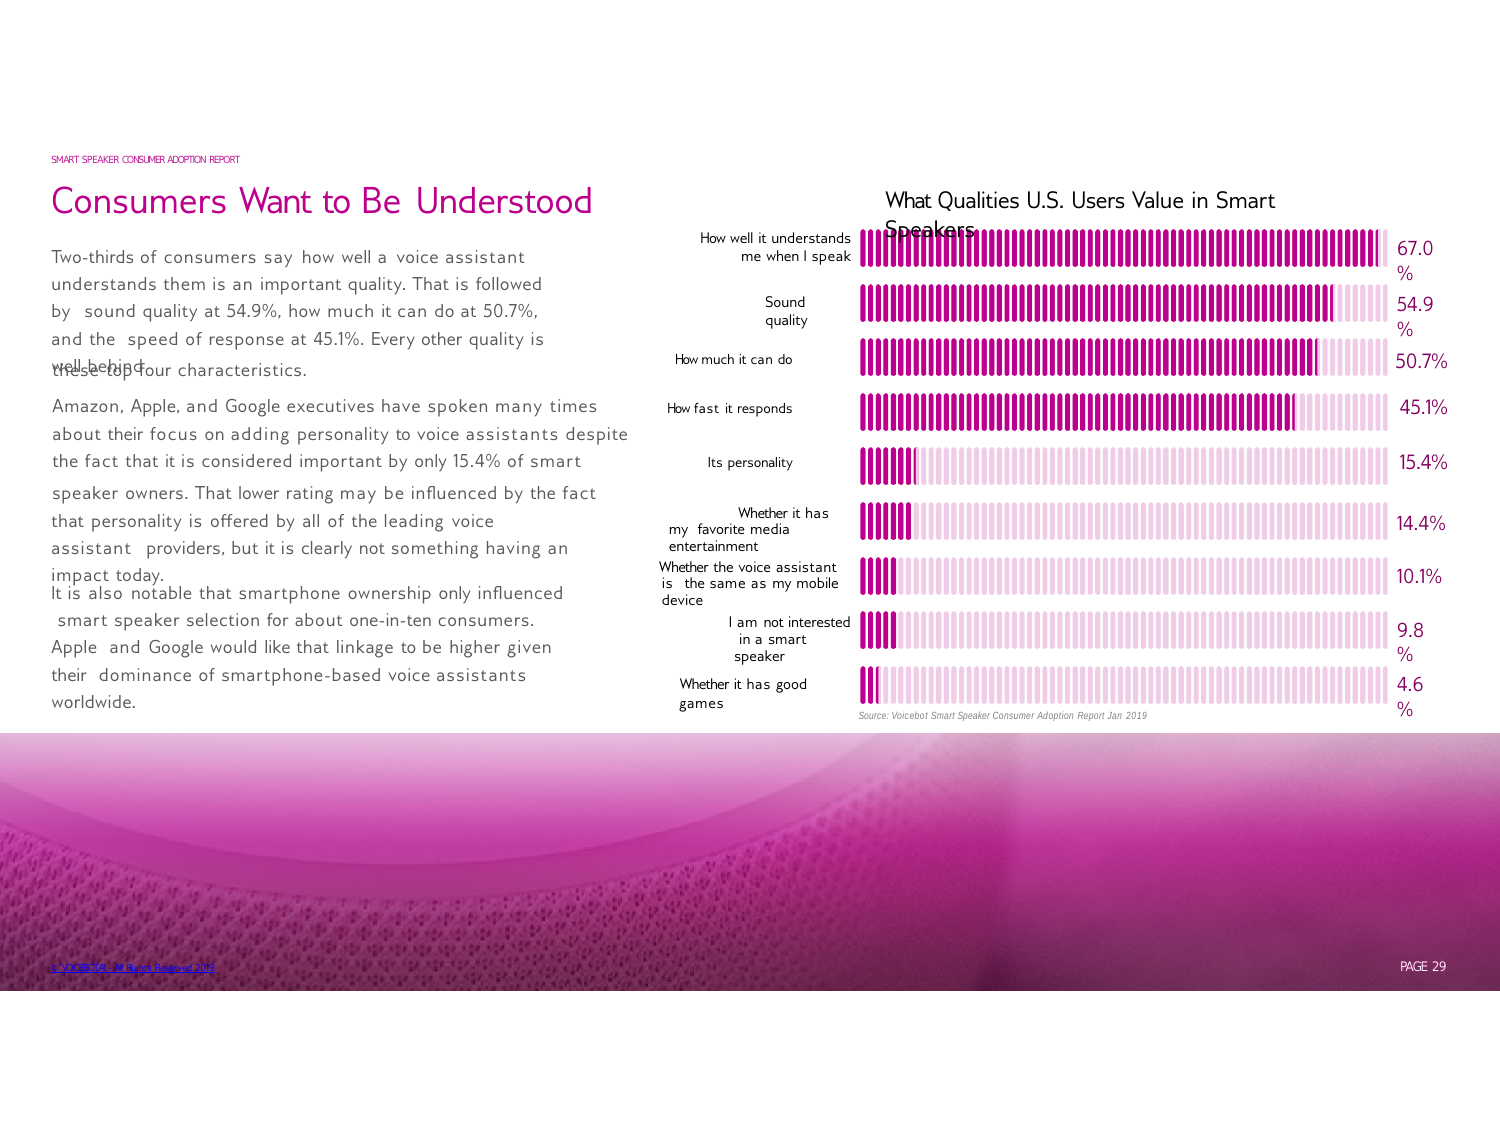

SMART SPEAKER CONSUMER ADOPTION REPORT
# Consumers Want to Be Understood
What Qualities U.S. Users Value in Smart Speakers
How well it understands
me when I speak

67.0%
Two-thirds of consumers say how well a voice assistant  understands them is an important quality. That is followed by  sound quality at 54.9%, how much it can do at 50.7%, and the  speed of response at 45.1%. Every other quality is well behind

54.9%
Sound quality

| these top four characteristics. | How much it can do | 50.7% |
| --- | --- | --- |
| Amazon, Apple, and Google executives have spoken many times | How fast it responds | 45.1% |
| about their focus on adding personality to voice assistants despite |  |  |
| the fact that it is considered important by only 15.4% of smart speaker owners. That lower rating may be influenced by the fact | Its personality | 15.4% |

Whether it has my  favorite media entertainment
that personality is offered by all of the leading voice assistant  providers, but it is clearly not something having an impact today.

14.4%
Whether the voice assistant is  the same as my mobile device

10.1%
It is also notable that smartphone ownership only influenced  smart speaker selection for about one-in-ten consumers. Apple  and Google would like that linkage to be higher given their  dominance of smartphone-based voice assistants worldwide.
I am not interested  in a smart speaker

9.8%

4.6%
Whether it has good games
Source: Voicebot Smart Speaker Consumer Adoption Report Jan 2019

PAGE 29
PAGE 29
© VOICEBOT.AI - All Rights Reserved 2019